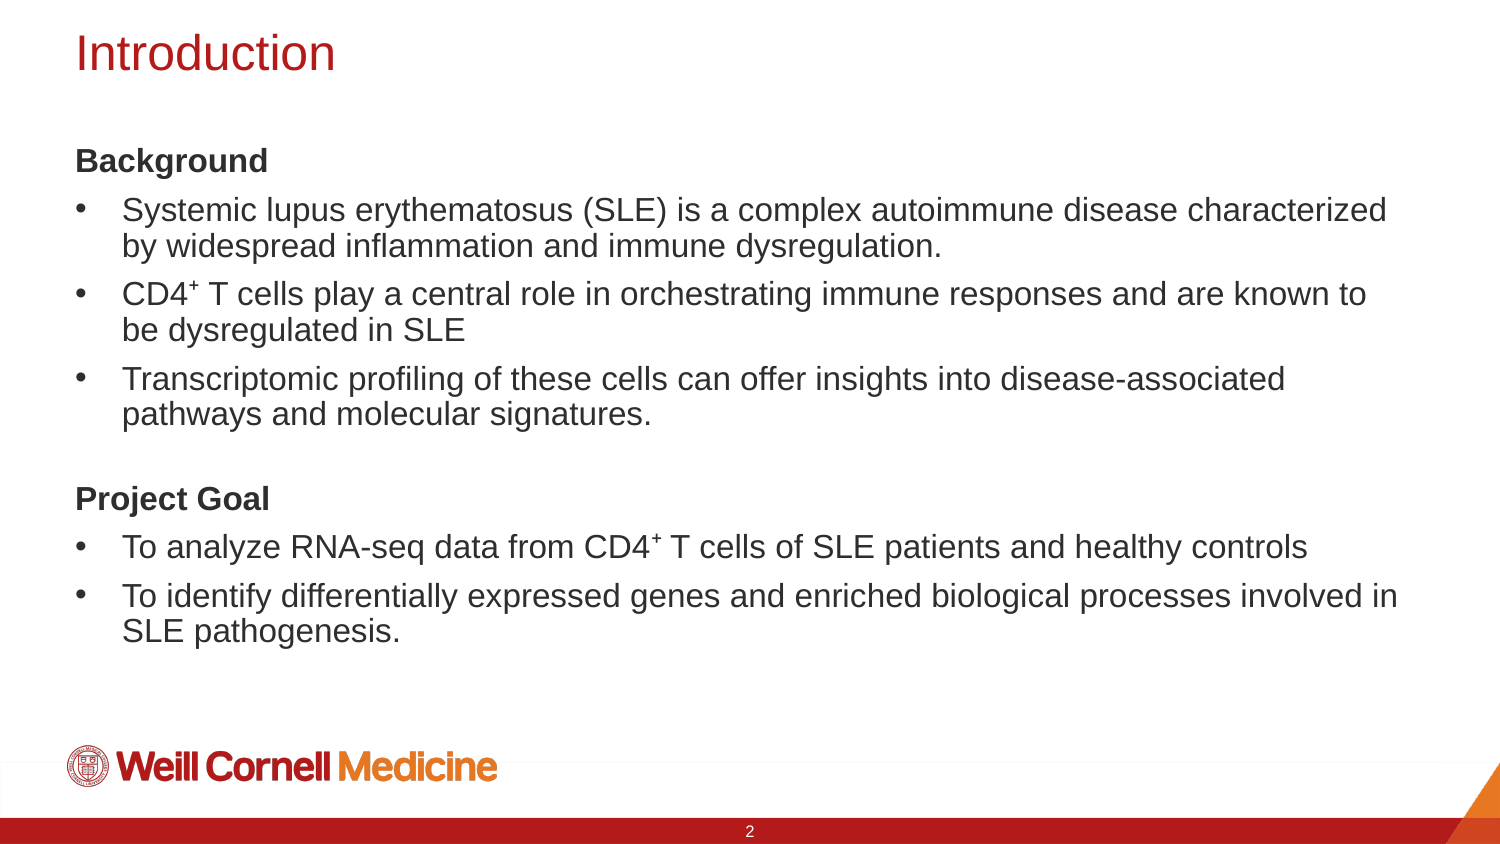

# Introduction
Background
Systemic lupus erythematosus (SLE) is a complex autoimmune disease characterized by widespread inflammation and immune dysregulation.
CD4⁺ T cells play a central role in orchestrating immune responses and are known to be dysregulated in SLE
Transcriptomic profiling of these cells can offer insights into disease-associated pathways and molecular signatures.
Project Goal
To analyze RNA-seq data from CD4⁺ T cells of SLE patients and healthy controls
To identify differentially expressed genes and enriched biological processes involved in SLE pathogenesis.